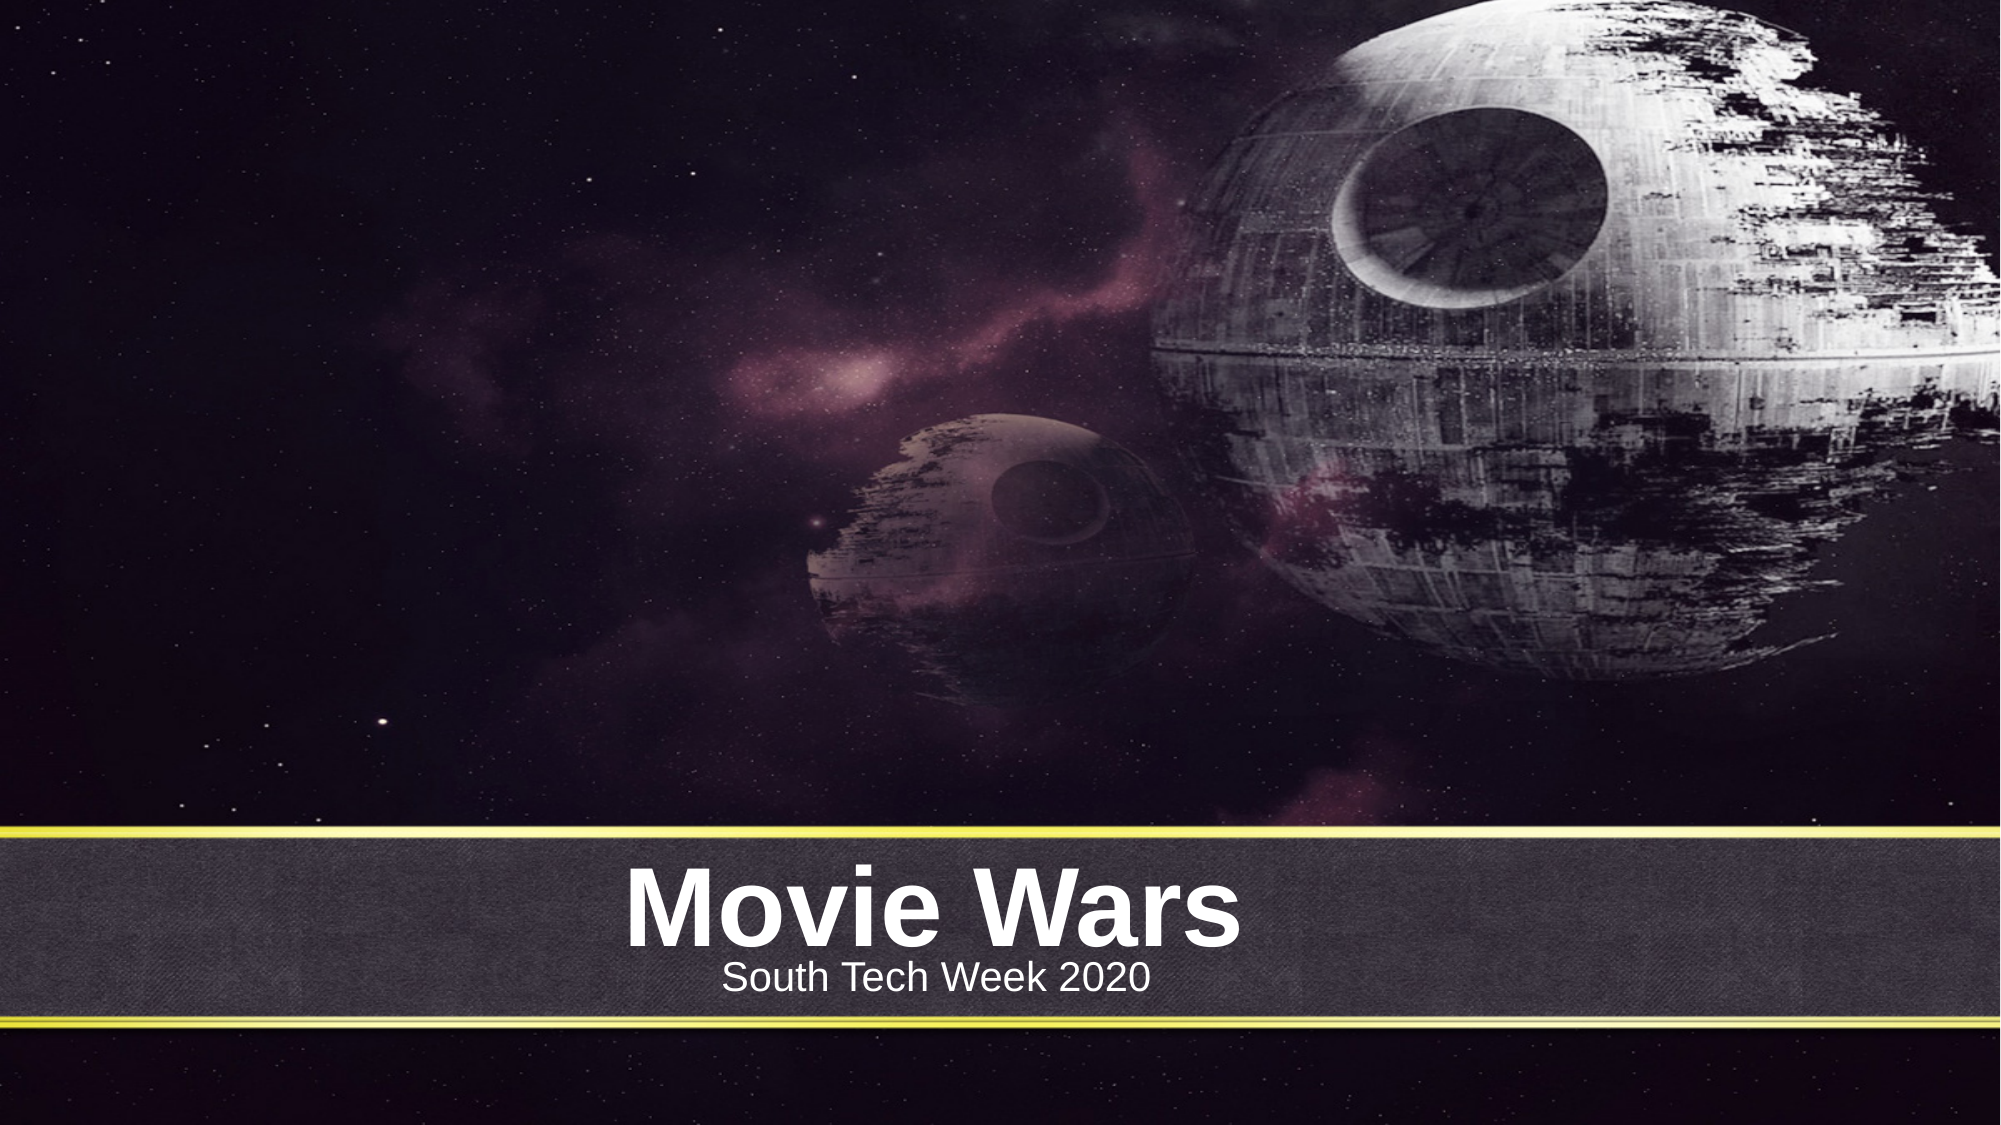

# Movie Wars
South Tech Week 2020